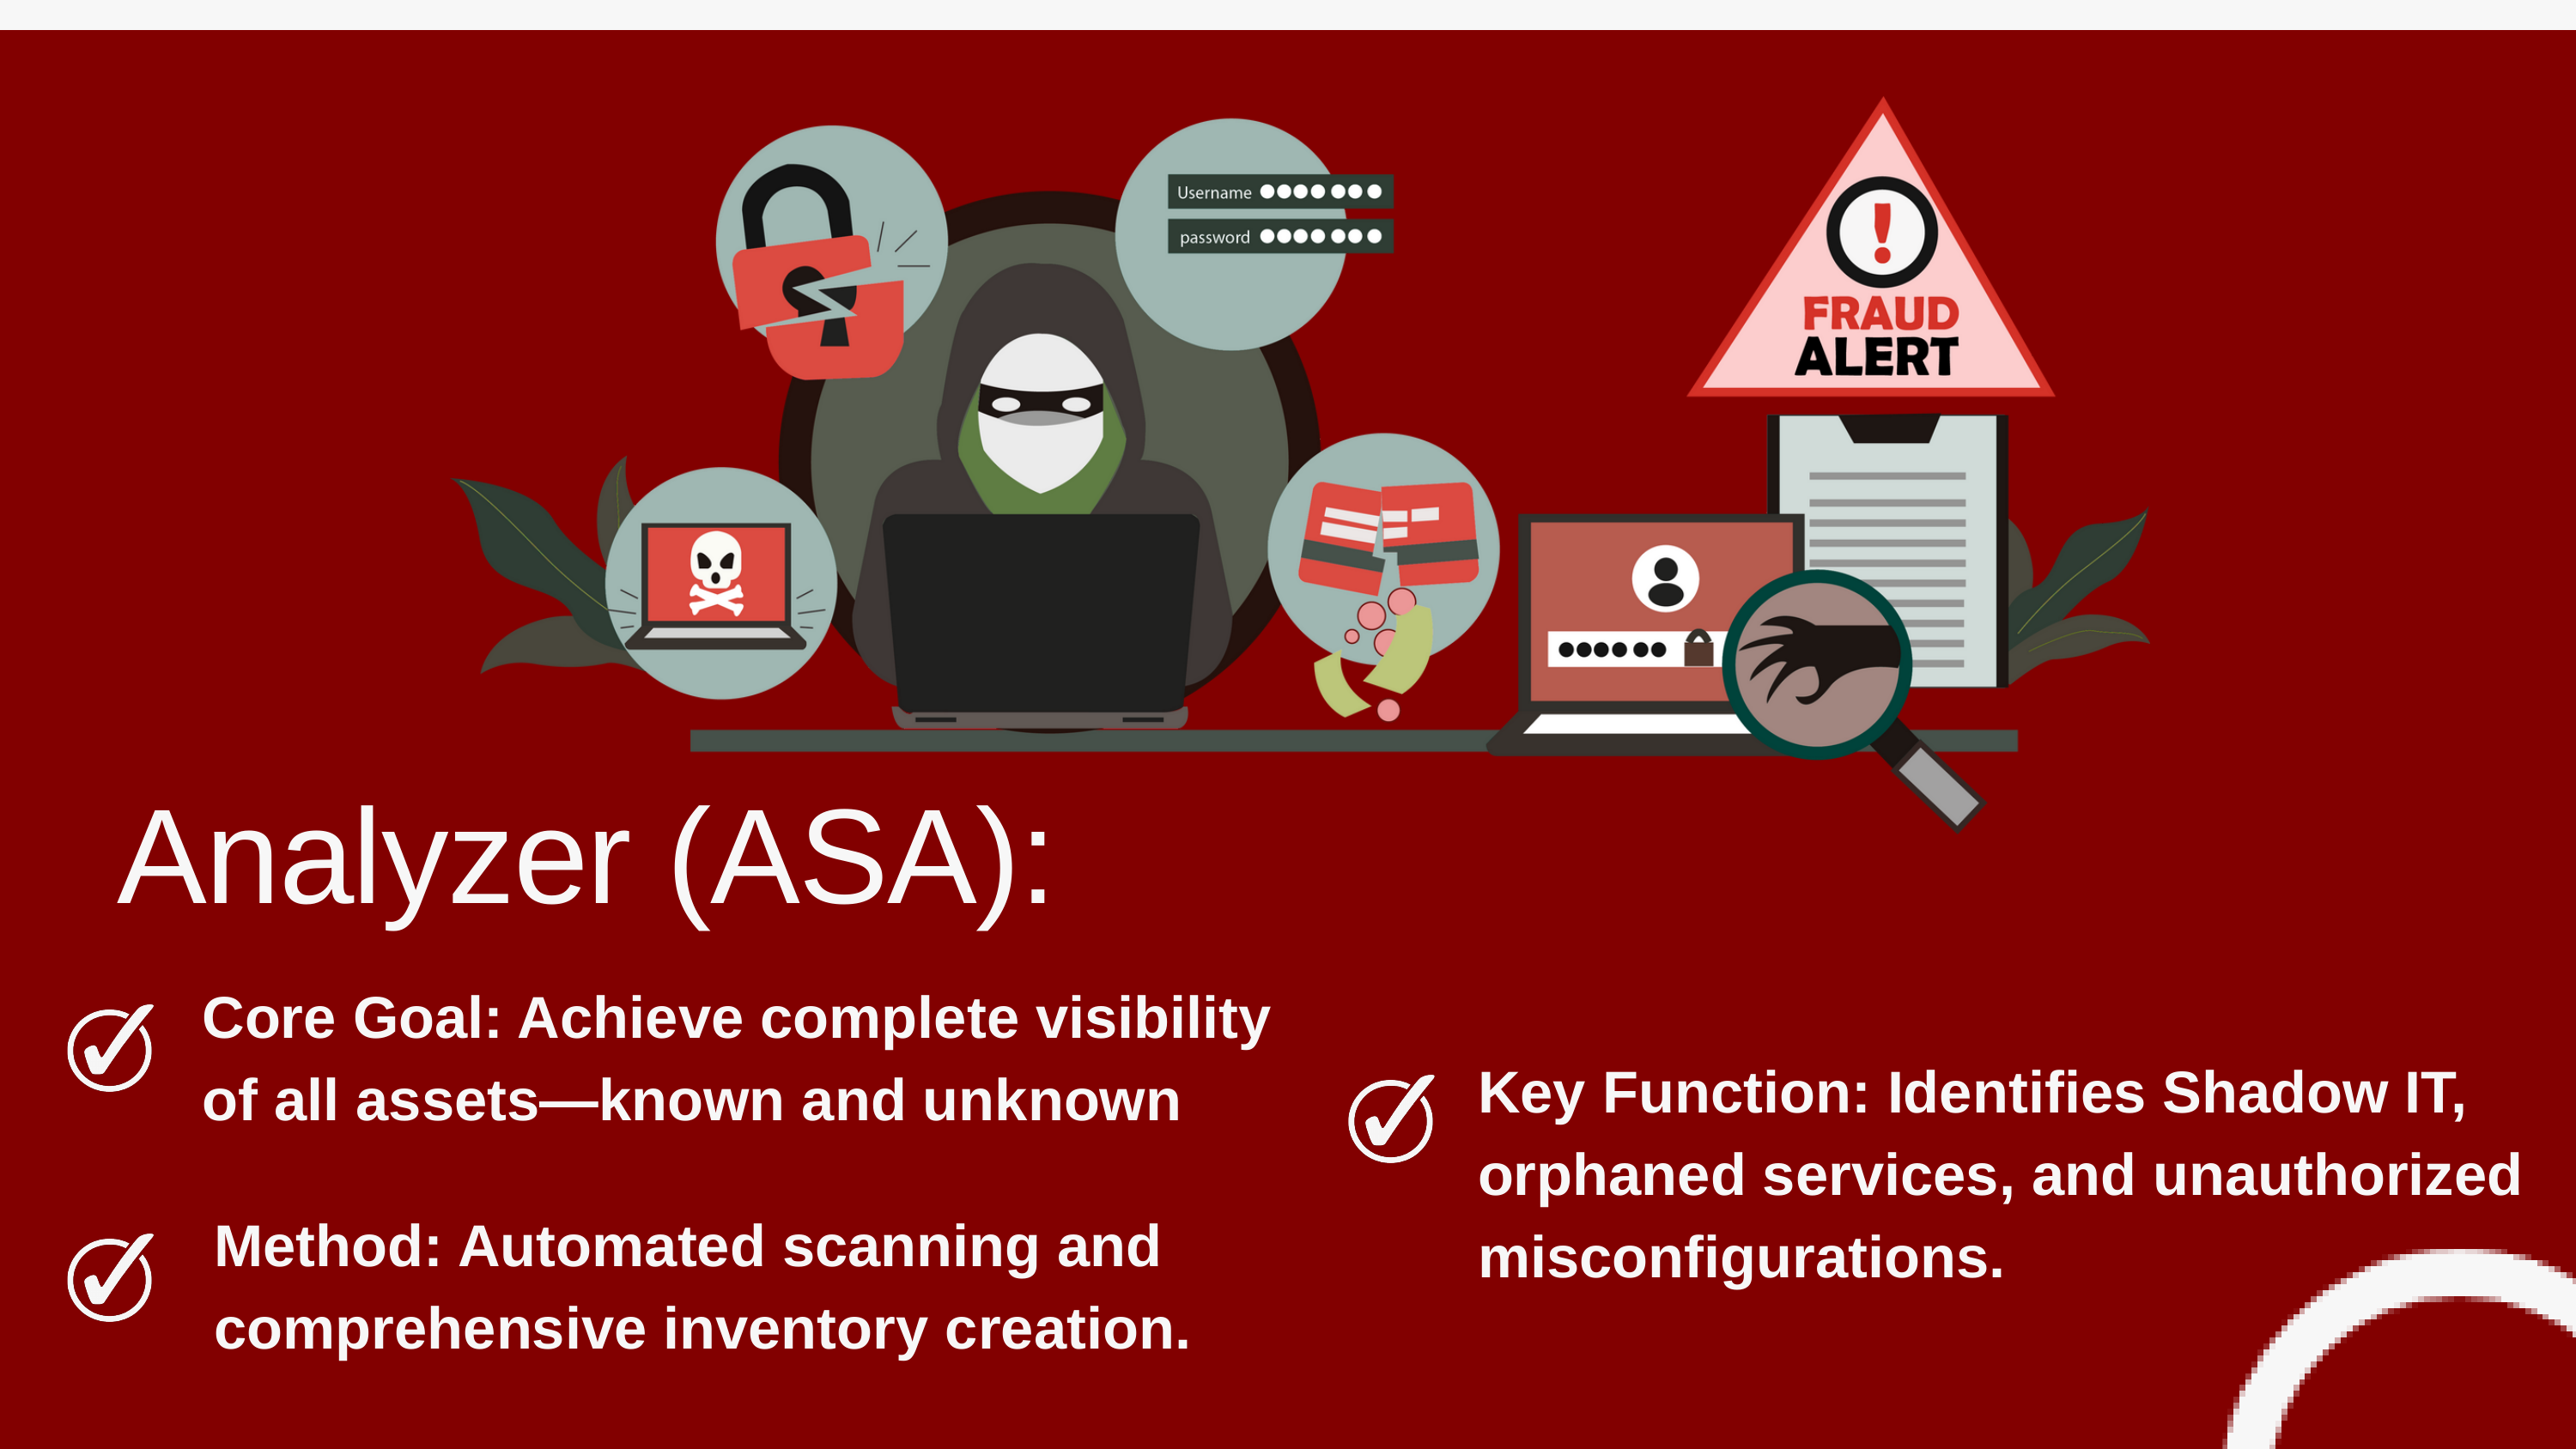

Analyzer (ASA):
Core Goal: Achieve complete visibility of all assets—known and unknown

Key Function: Identifies Shadow IT, orphaned services, and unauthorized misconfigurations.

Method: Automated scanning and comprehensive inventory creation.